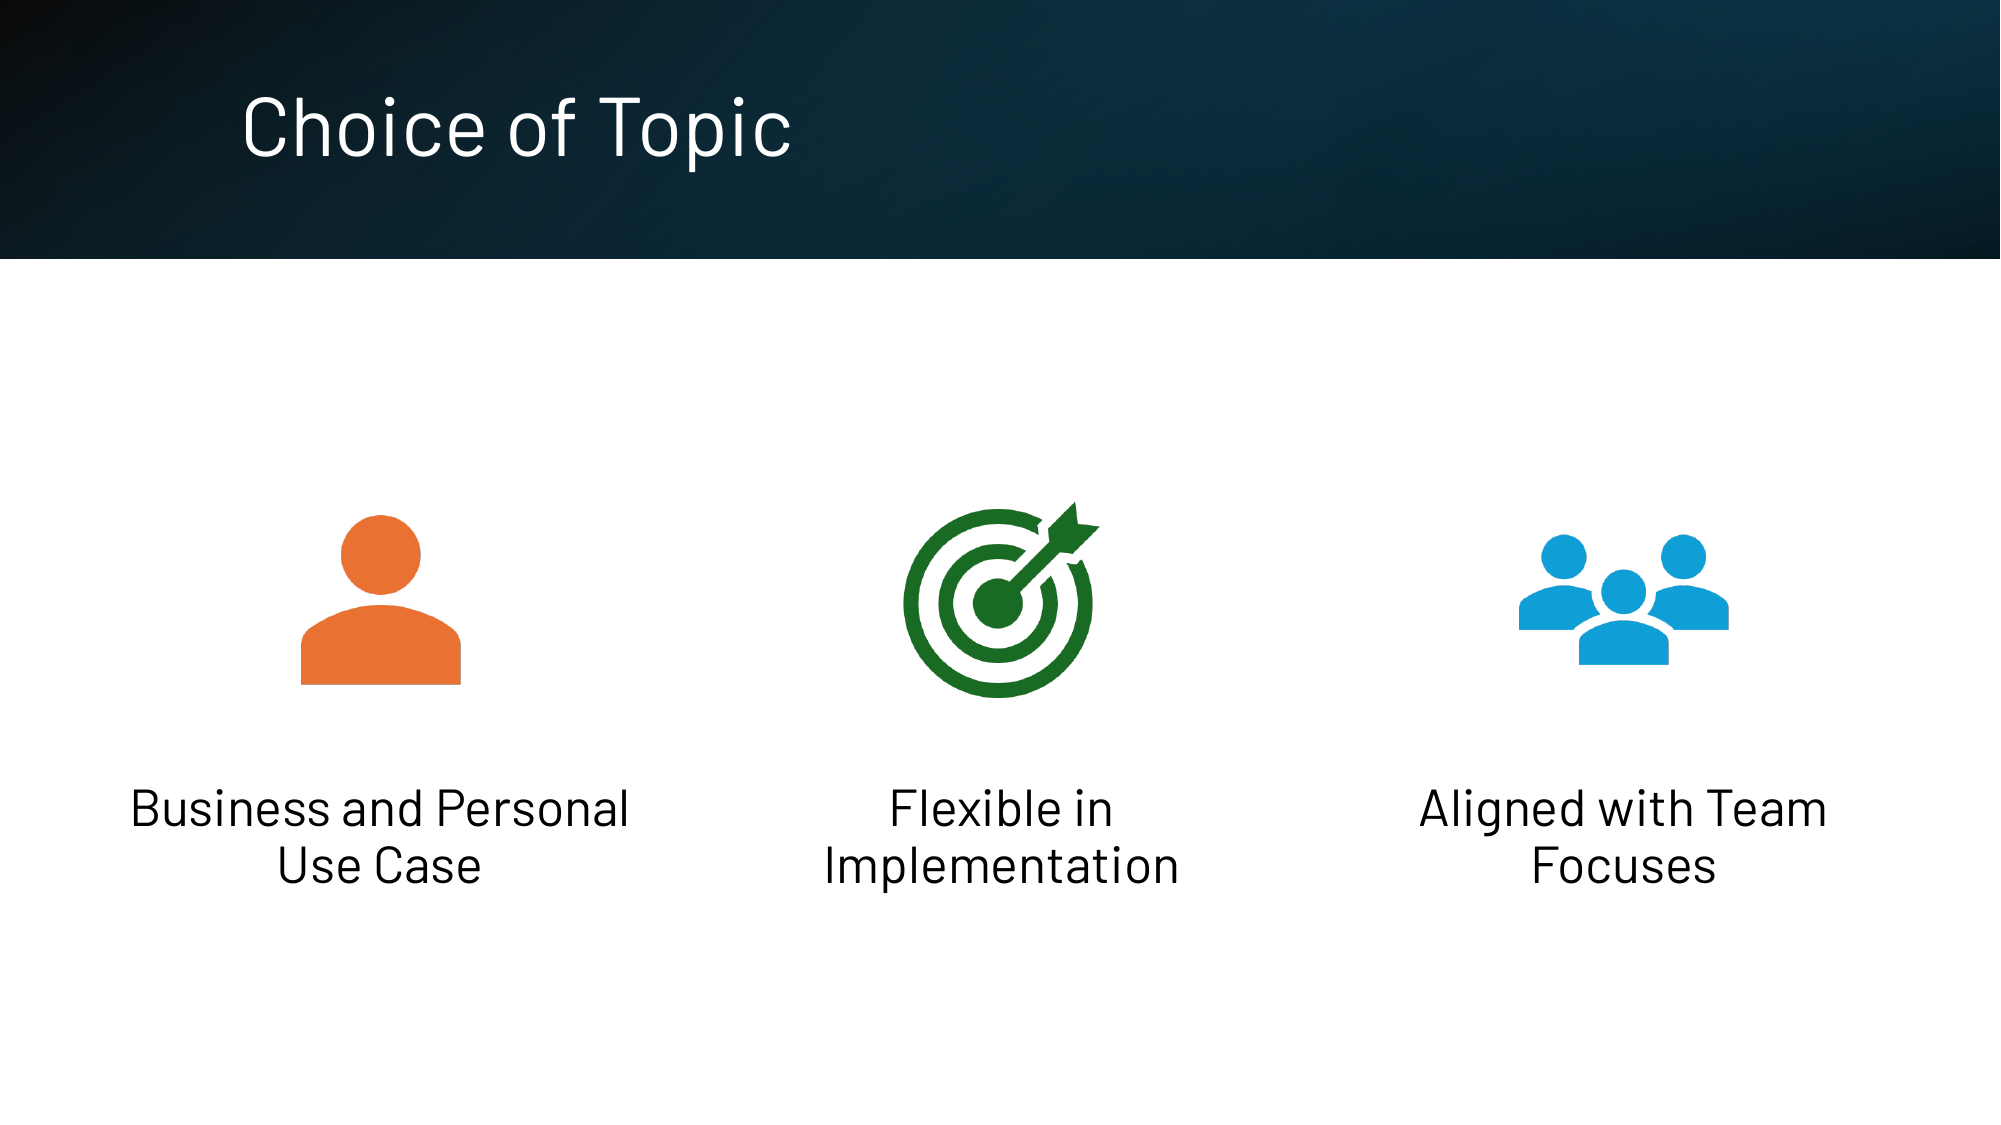

# Choice of Topic
Business and Personal Use Case
Flexible in Implementation
Aligned with Team Focuses